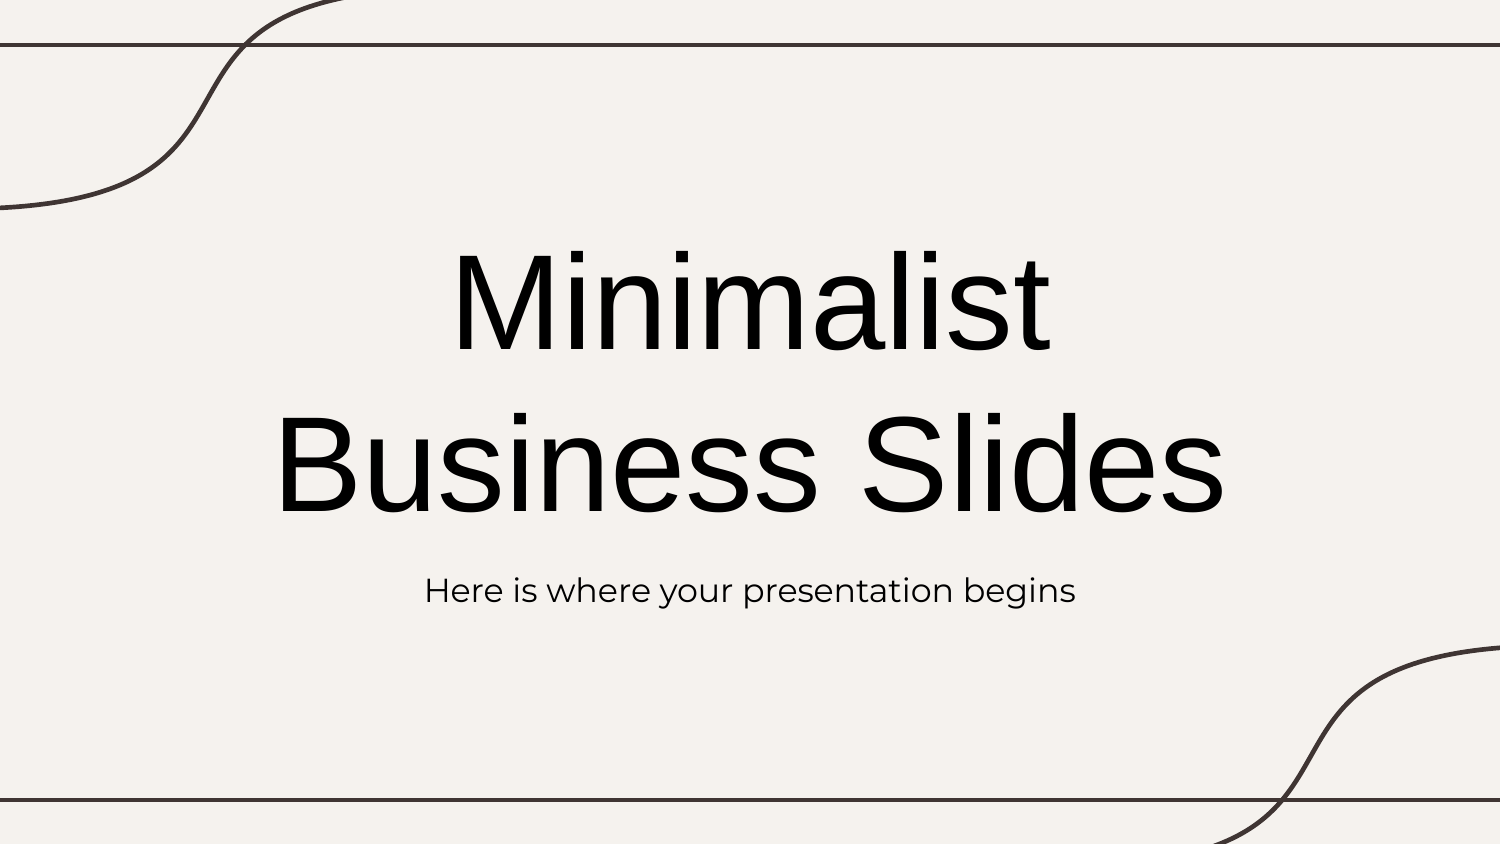

# Minimalist Business Slides
Here is where your presentation begins